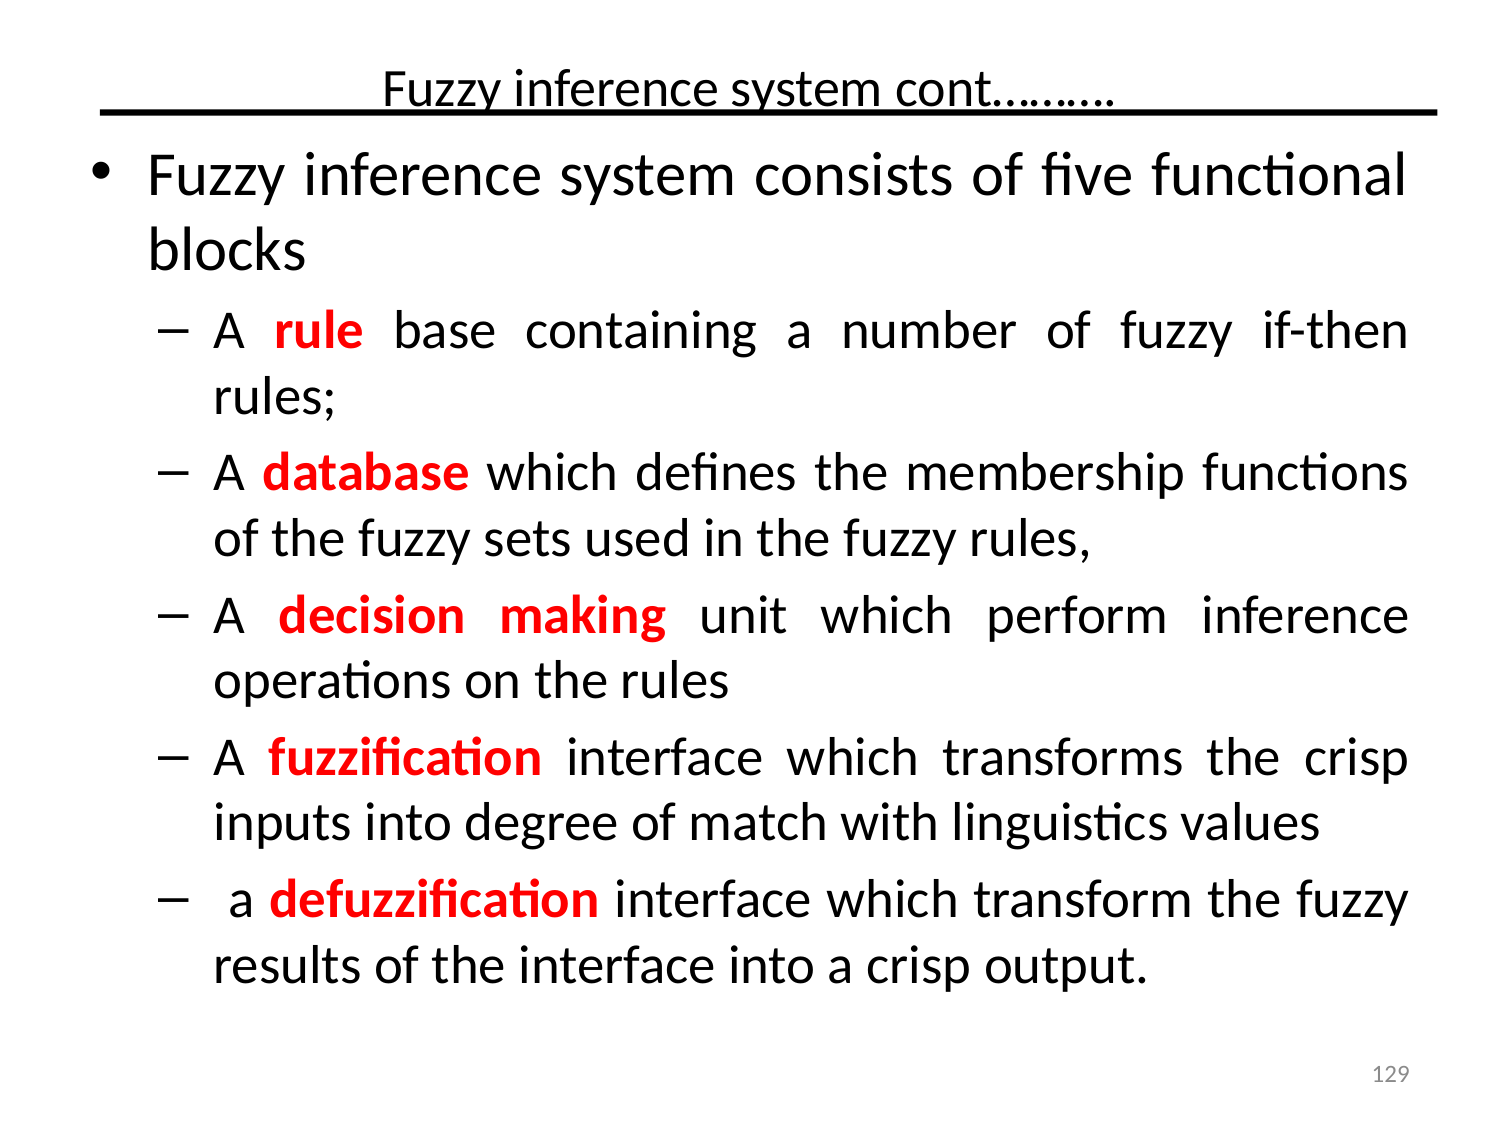

# Fuzzy inference system cont……….

Fuzzy inference system consists of five functional blocks
A rule base containing a number of fuzzy if-then rules;
A database which defines the membership functions of the fuzzy sets used in the fuzzy rules,
A decision making unit which perform inference operations on the rules
A fuzzification interface which transforms the crisp inputs into degree of match with linguistics values
 a defuzzification interface which transform the fuzzy results of the interface into a crisp output.
129